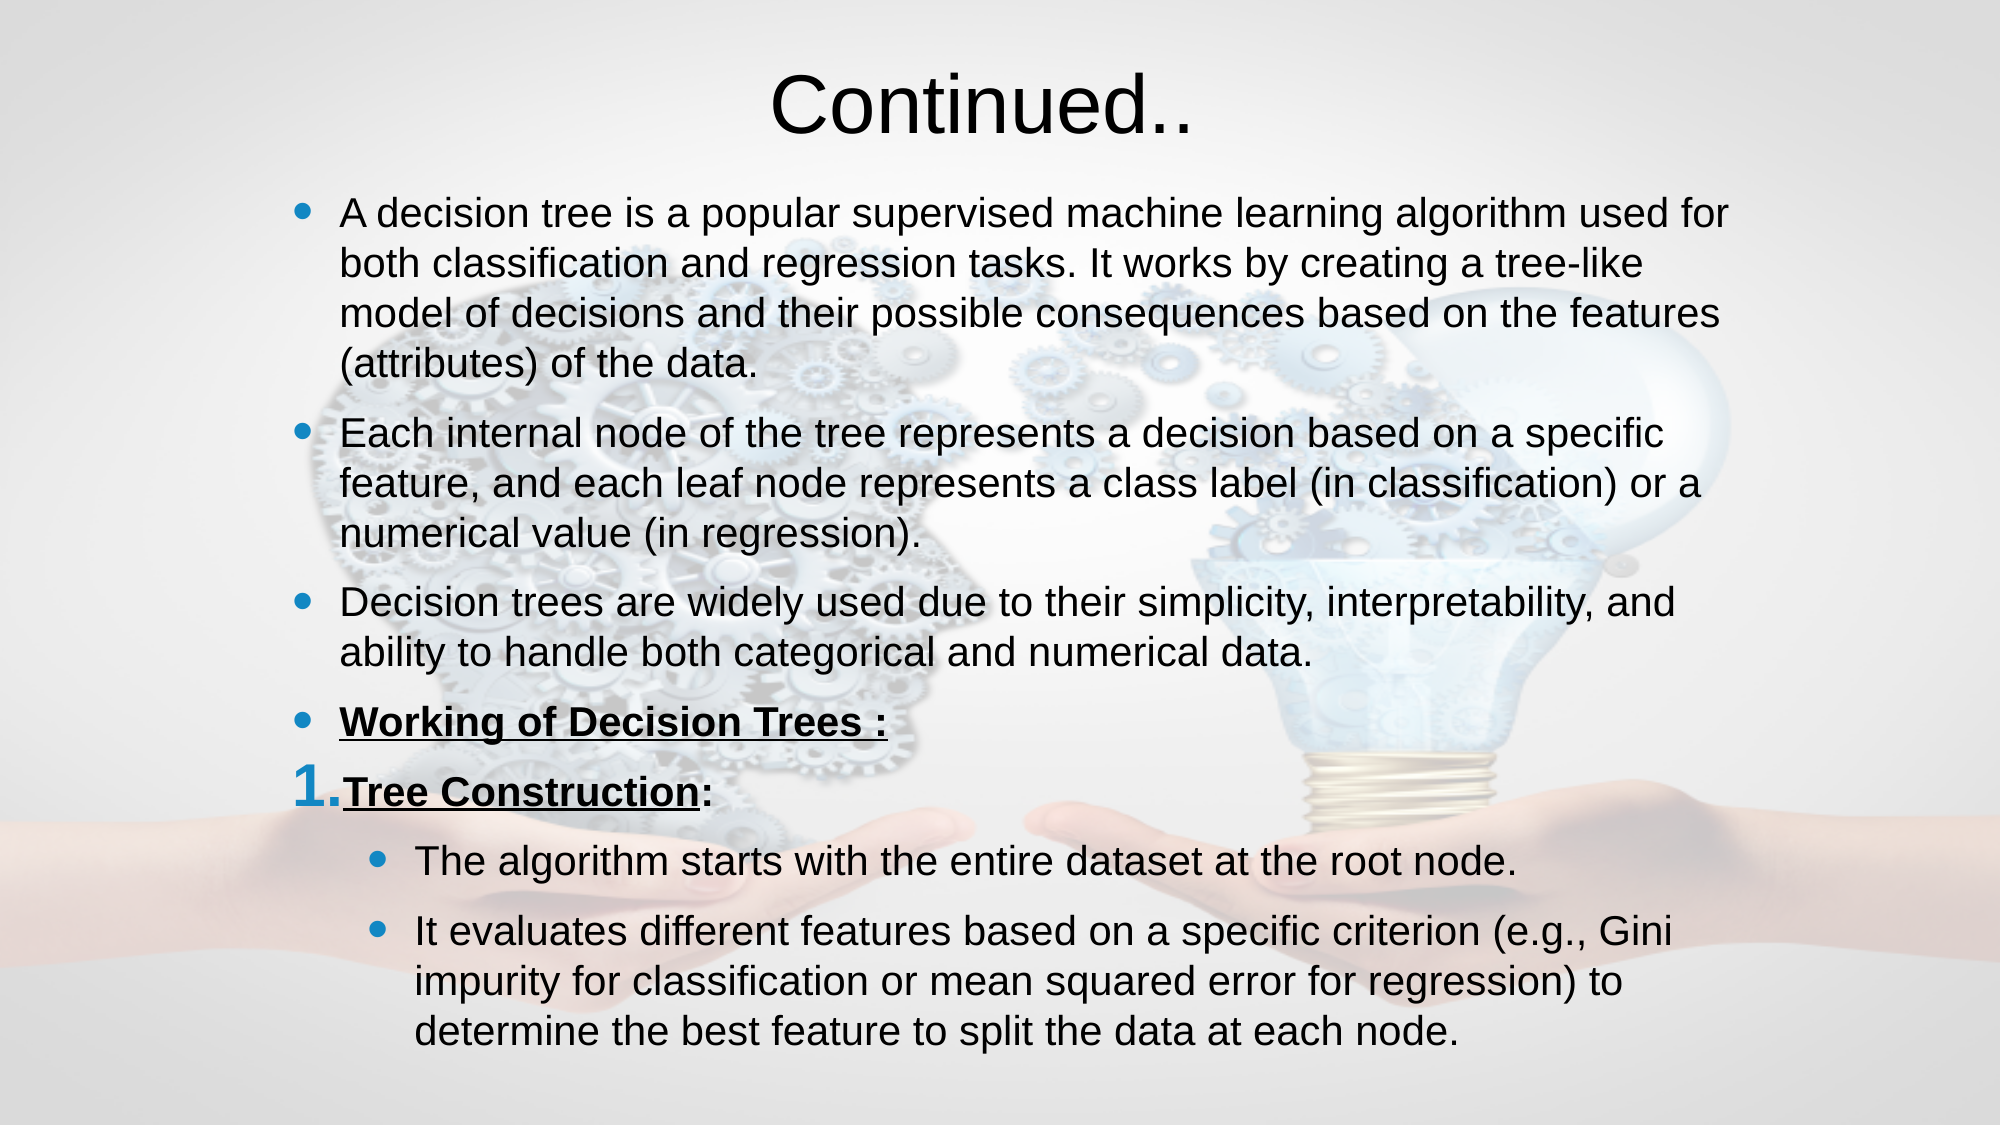

# Continued..
A decision tree is a popular supervised machine learning algorithm used for both classification and regression tasks. It works by creating a tree-like model of decisions and their possible consequences based on the features (attributes) of the data.
Each internal node of the tree represents a decision based on a specific feature, and each leaf node represents a class label (in classification) or a numerical value (in regression).
Decision trees are widely used due to their simplicity, interpretability, and ability to handle both categorical and numerical data.
Working of Decision Trees :
Tree Construction:
The algorithm starts with the entire dataset at the root node.
It evaluates different features based on a specific criterion (e.g., Gini impurity for classification or mean squared error for regression) to determine the best feature to split the data at each node.